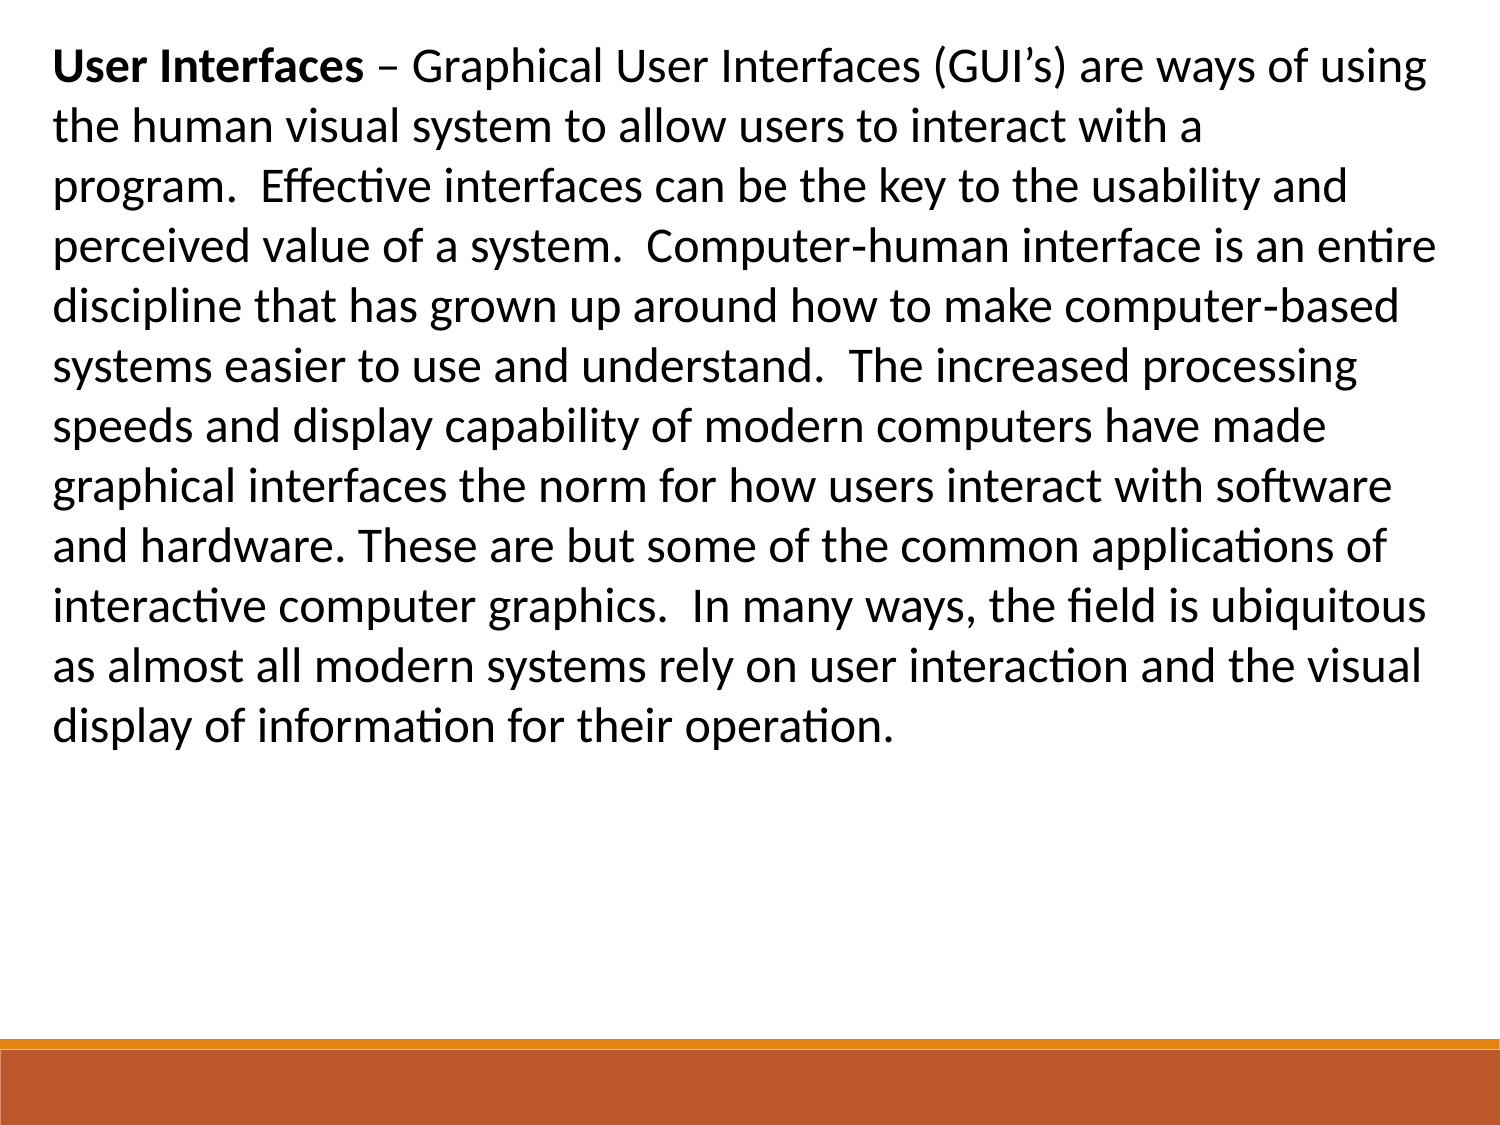

User Interfaces – Graphical User Interfaces (GUI’s) are ways of using the human visual system to allow users to interact with a program.  Effective interfaces can be the key to the usability and perceived value of a system.  Computer‐human interface is an entire discipline that has grown up around how to make computer‐based systems easier to use and understand.  The increased processing speeds and display capability of modern computers have made graphical interfaces the norm for how users interact with software and hardware. These are but some of the common applications of interactive computer graphics.  In many ways, the field is ubiquitous as almost all modern systems rely on user interaction and the visual display of information for their operation.